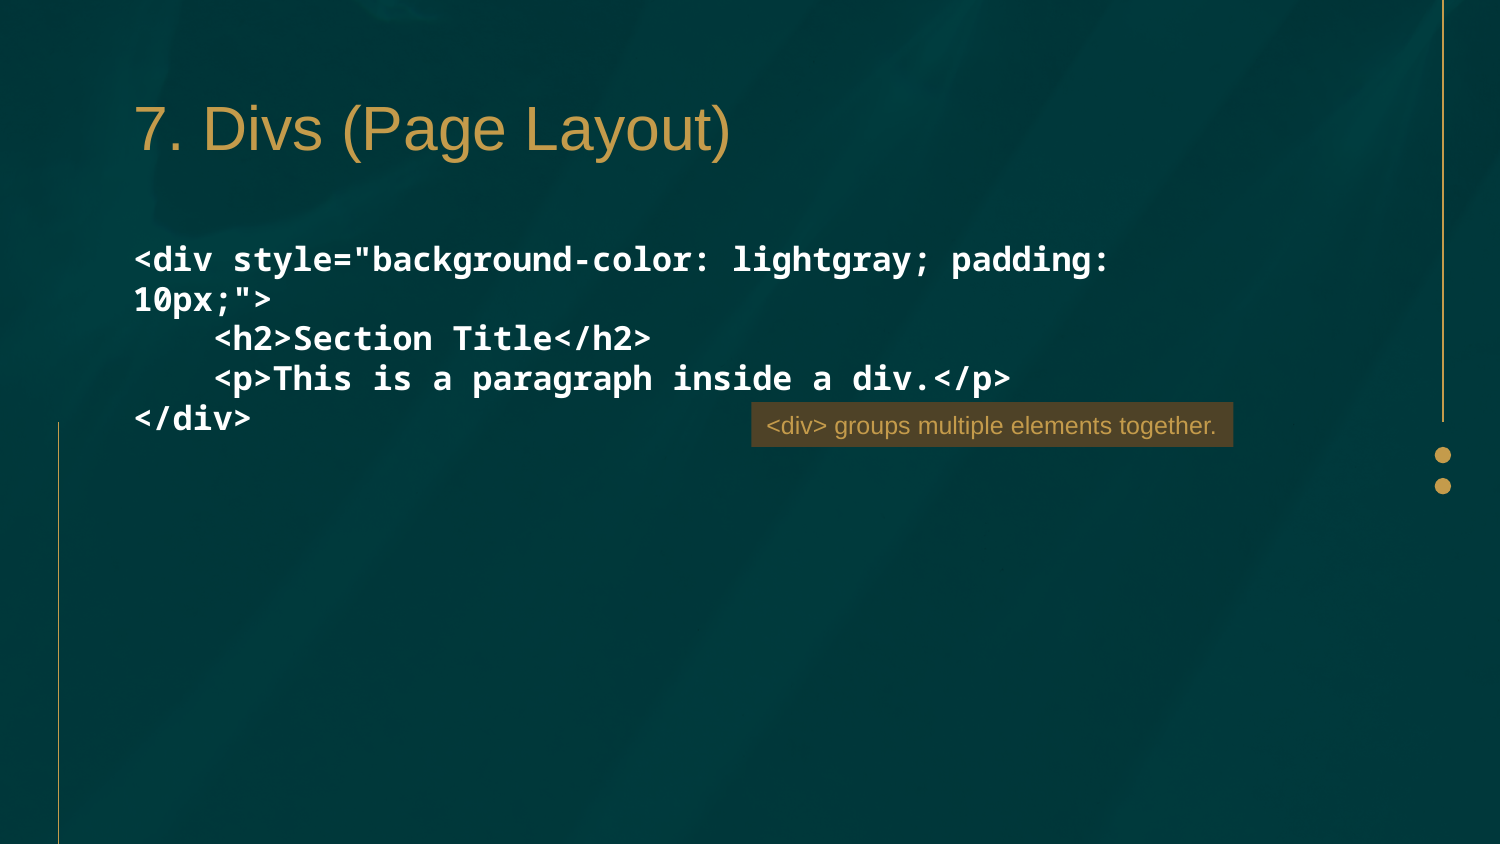

# 7. Divs (Page Layout)
<div style="background-color: lightgray; padding: 10px;">
    <h2>Section Title</h2>
    <p>This is a paragraph inside a div.</p>
</div>

<div> groups multiple elements together.